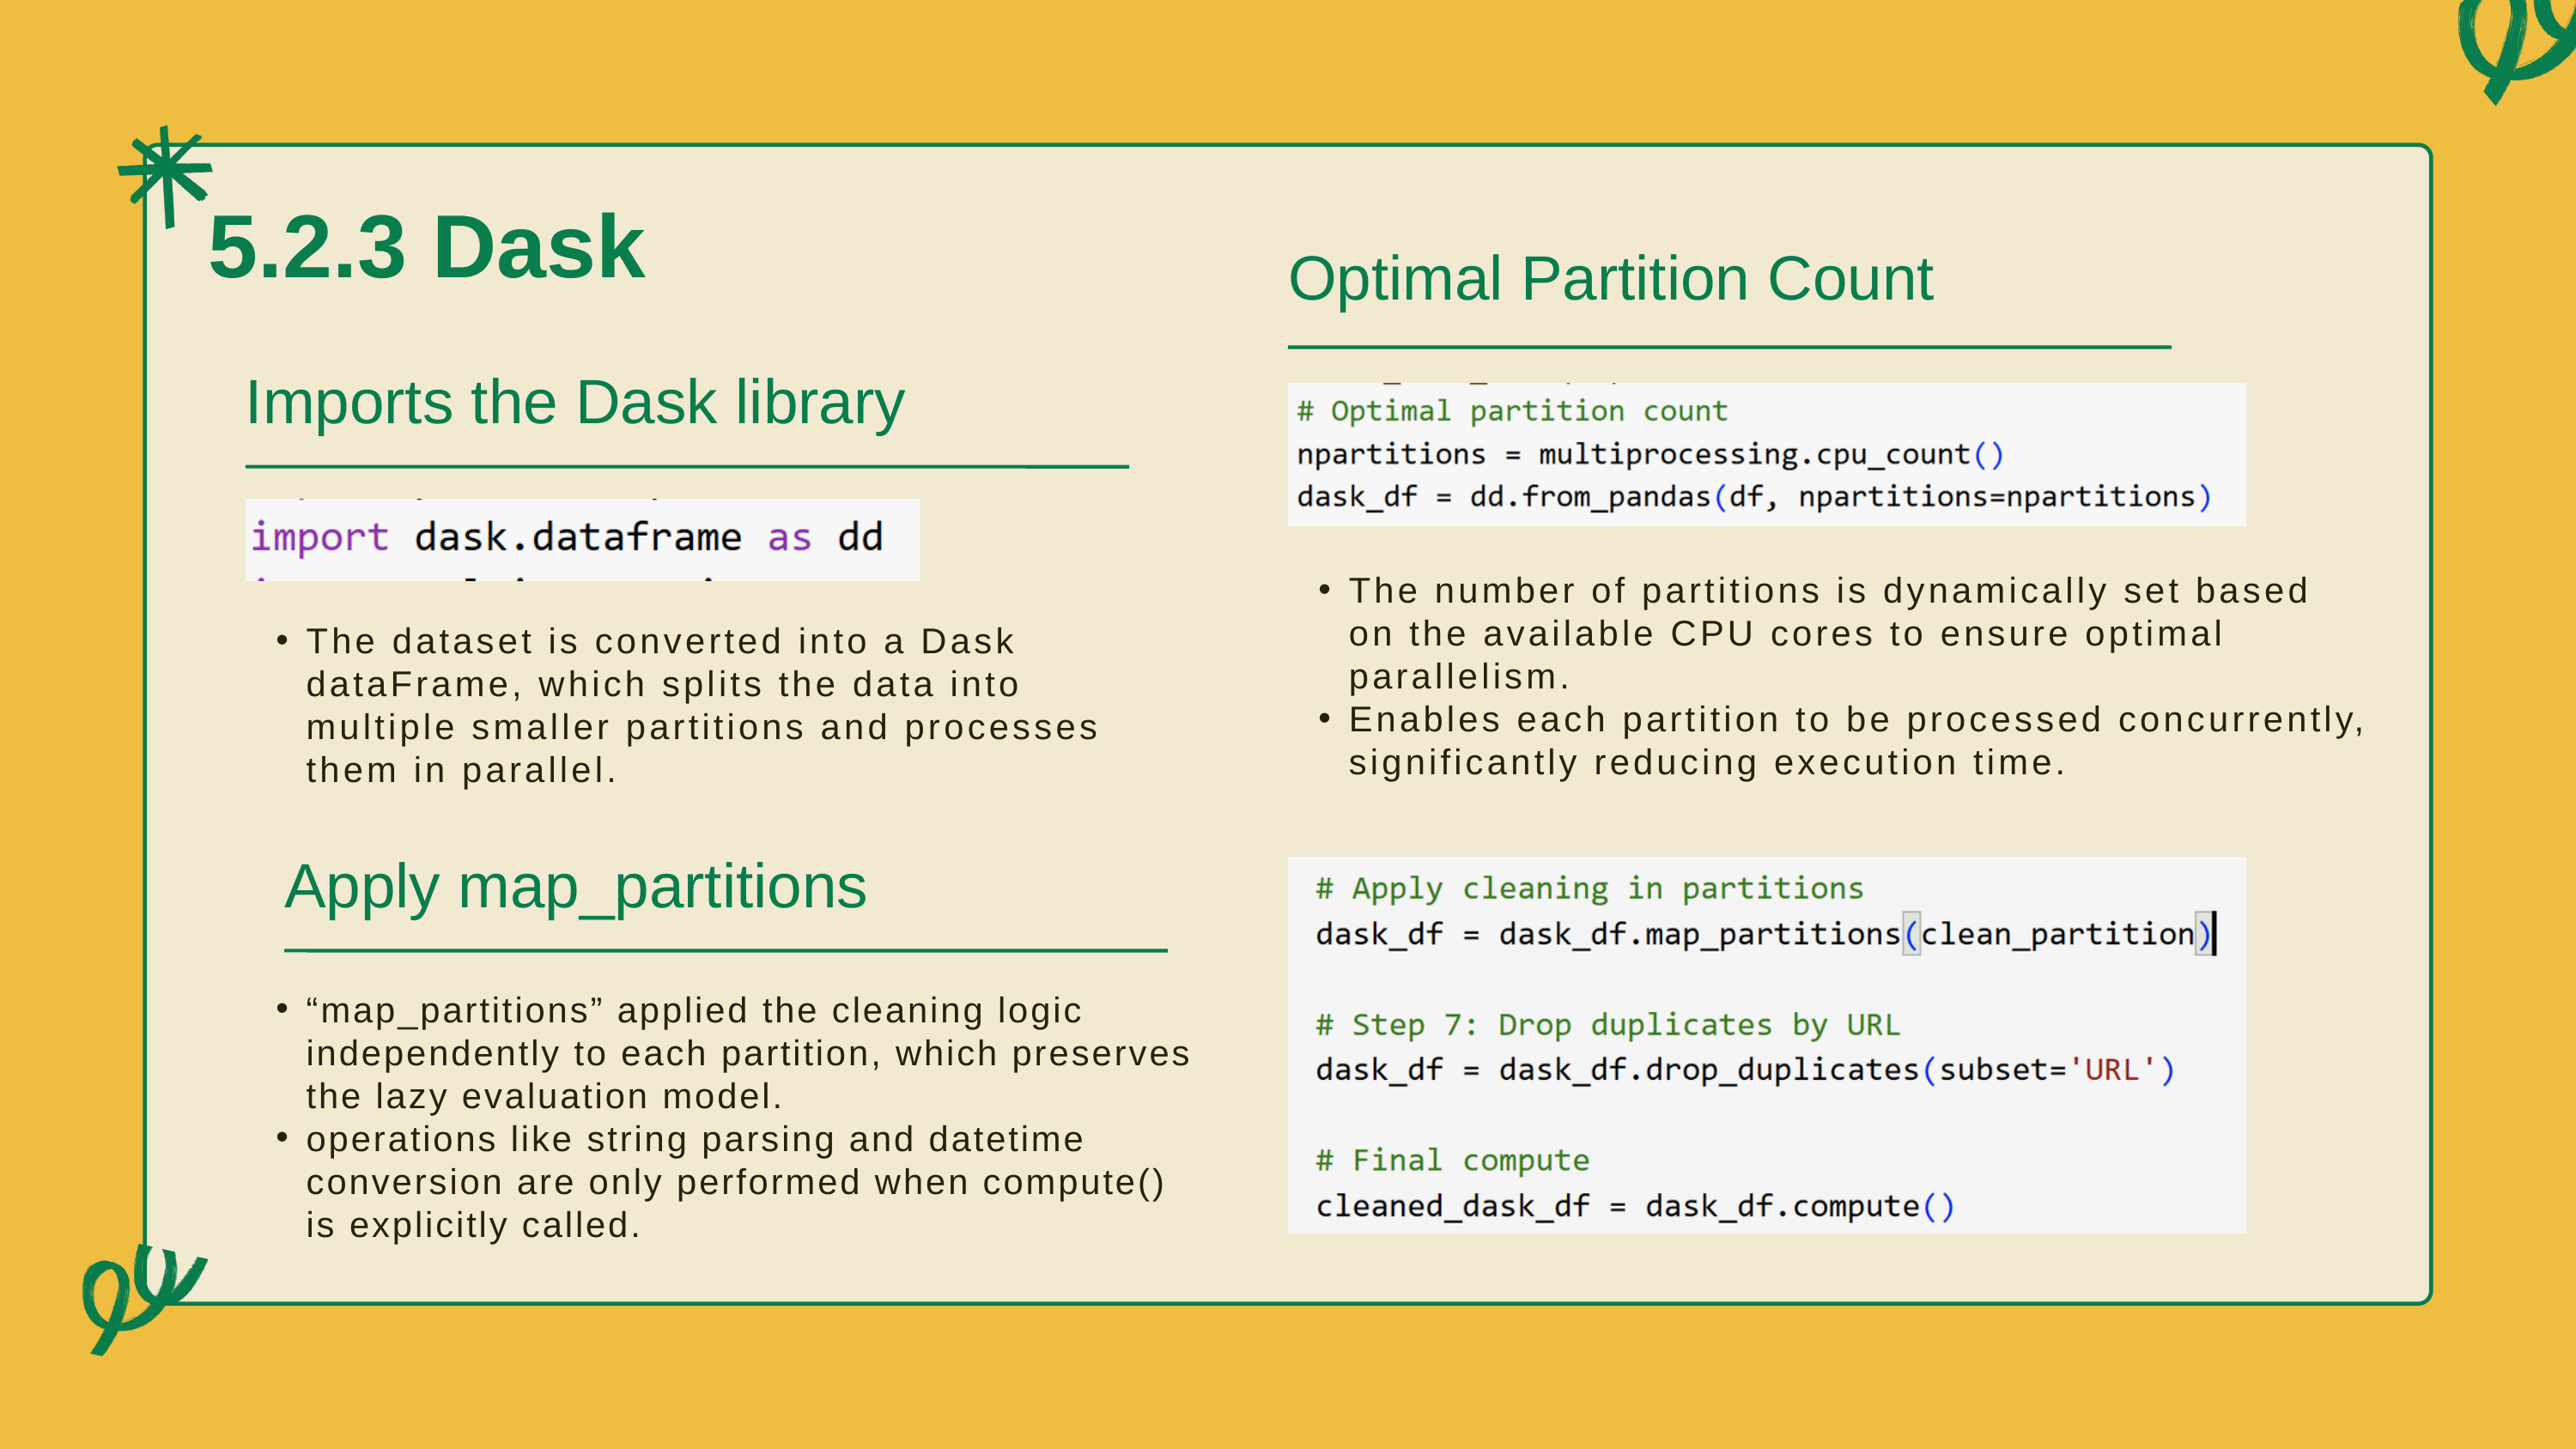

5.2.3 Dask
Optimal Partition Count

The number of partitions is dynamically set based on the available CPU cores to ensure optimal parallelism.
Enables each partition to be processed concurrently, significantly reducing execution time.
Imports the Dask library

The dataset is converted into a Dask dataFrame, which splits the data into multiple smaller partitions and processes them in parallel.
Apply map_partitions

“map_partitions” applied the cleaning logic independently to each partition, which preserves the lazy evaluation model.
operations like string parsing and datetime conversion are only performed when compute() is explicitly called.